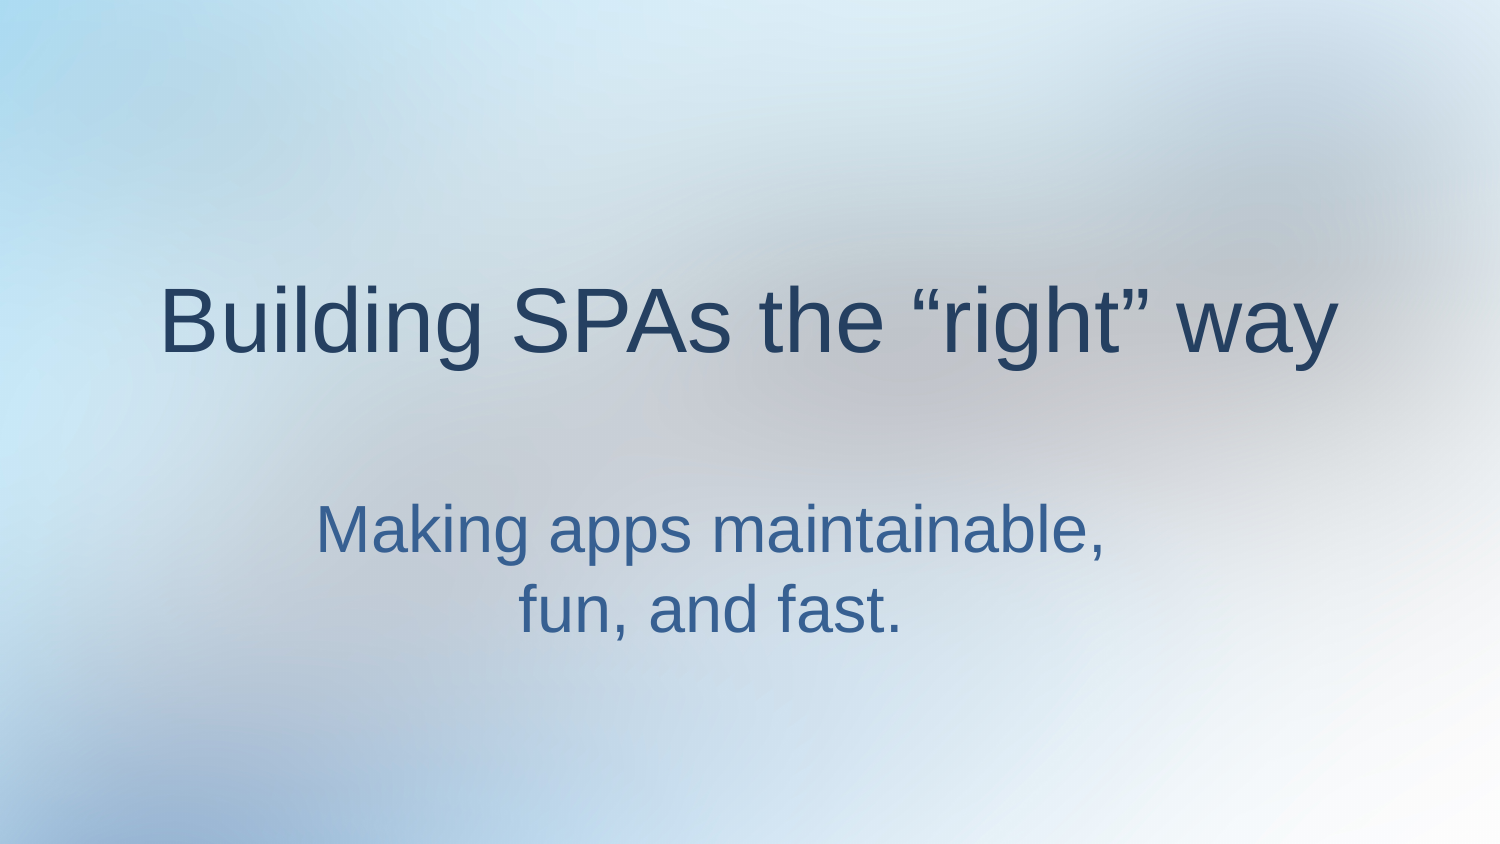

# Building SPAs the “right” way
Making apps maintainable, fun, and fast.